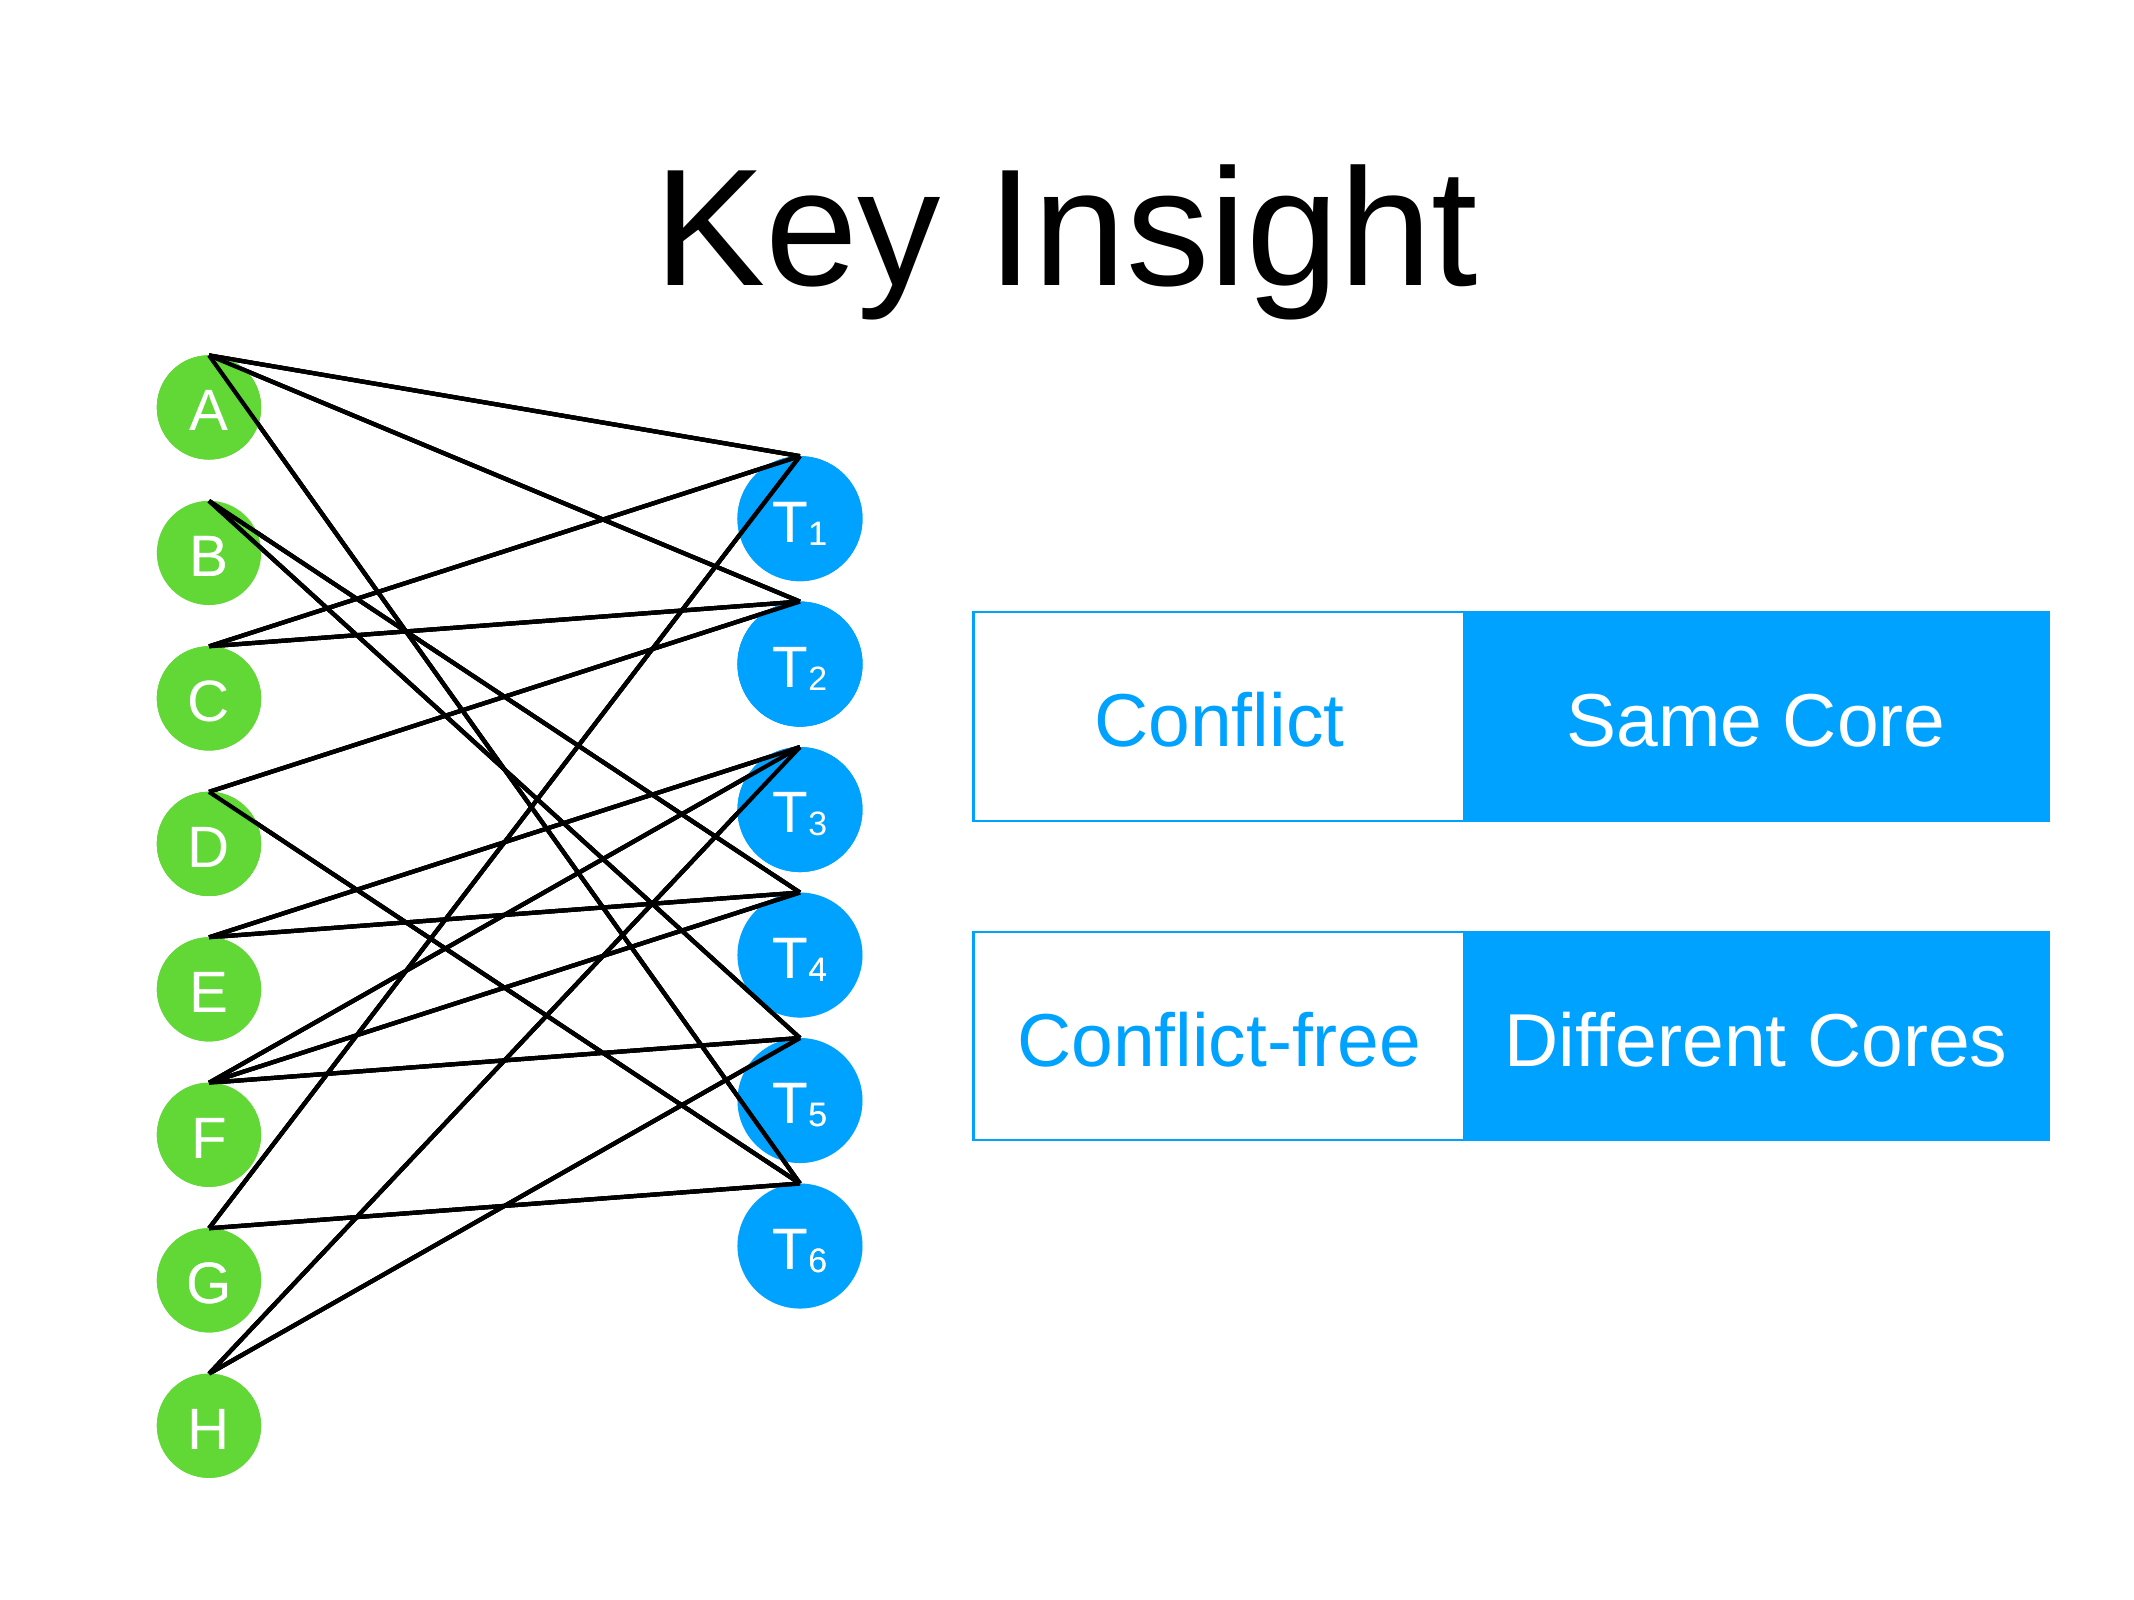

# Key Insight
A
T1
B
T2
C
T3
D
T4
E
T5
F
T6
G
H
A
T1
B
T2
C
T3
D
T4
E
T5
F
T6
G
H
A
T1
B
T2
C
T3
D
T4
E
T5
F
T6
G
H
Conflict
Same Core
Conflict-free
Different Cores